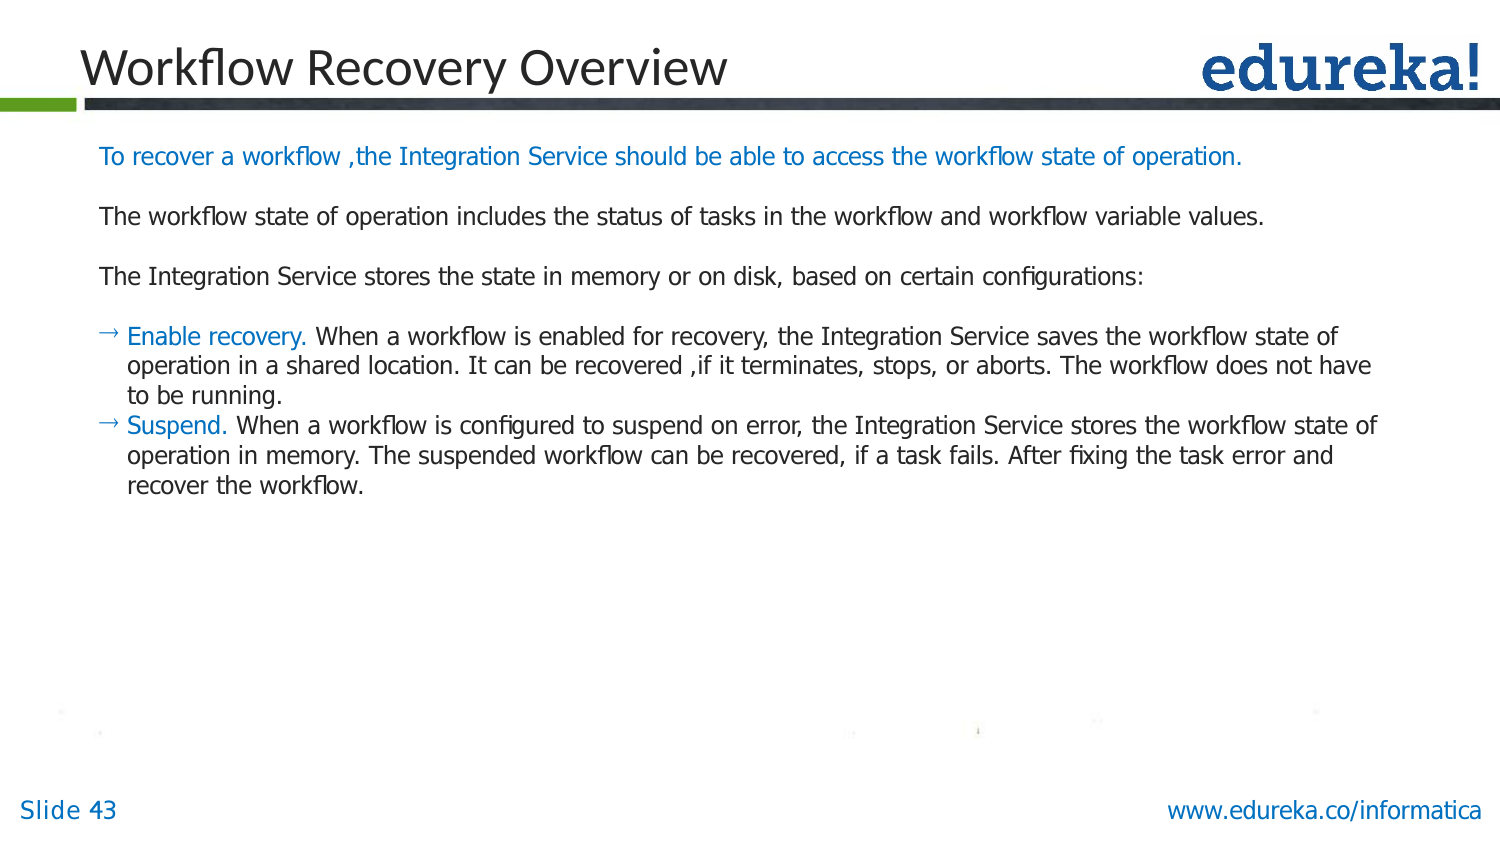

Workflow Recovery Overview
To recover a workflow ,the Integration Service should be able to access the workflow state of operation.

The workflow state of operation includes the status of tasks in the workflow and workflow variable values.

The Integration Service stores the state in memory or on disk, based on certain configurations:

Enable recovery. When a workflow is enabled for recovery, the Integration Service saves the workflow state of operation in a shared location. It can be recovered ,if it terminates, stops, or aborts. The workflow does not have to be running.
Suspend. When a workflow is configured to suspend on error, the Integration Service stores the workflow state of operation in memory. The suspended workflow can be recovered, if a task fails. After fixing the task error and recover the workflow.